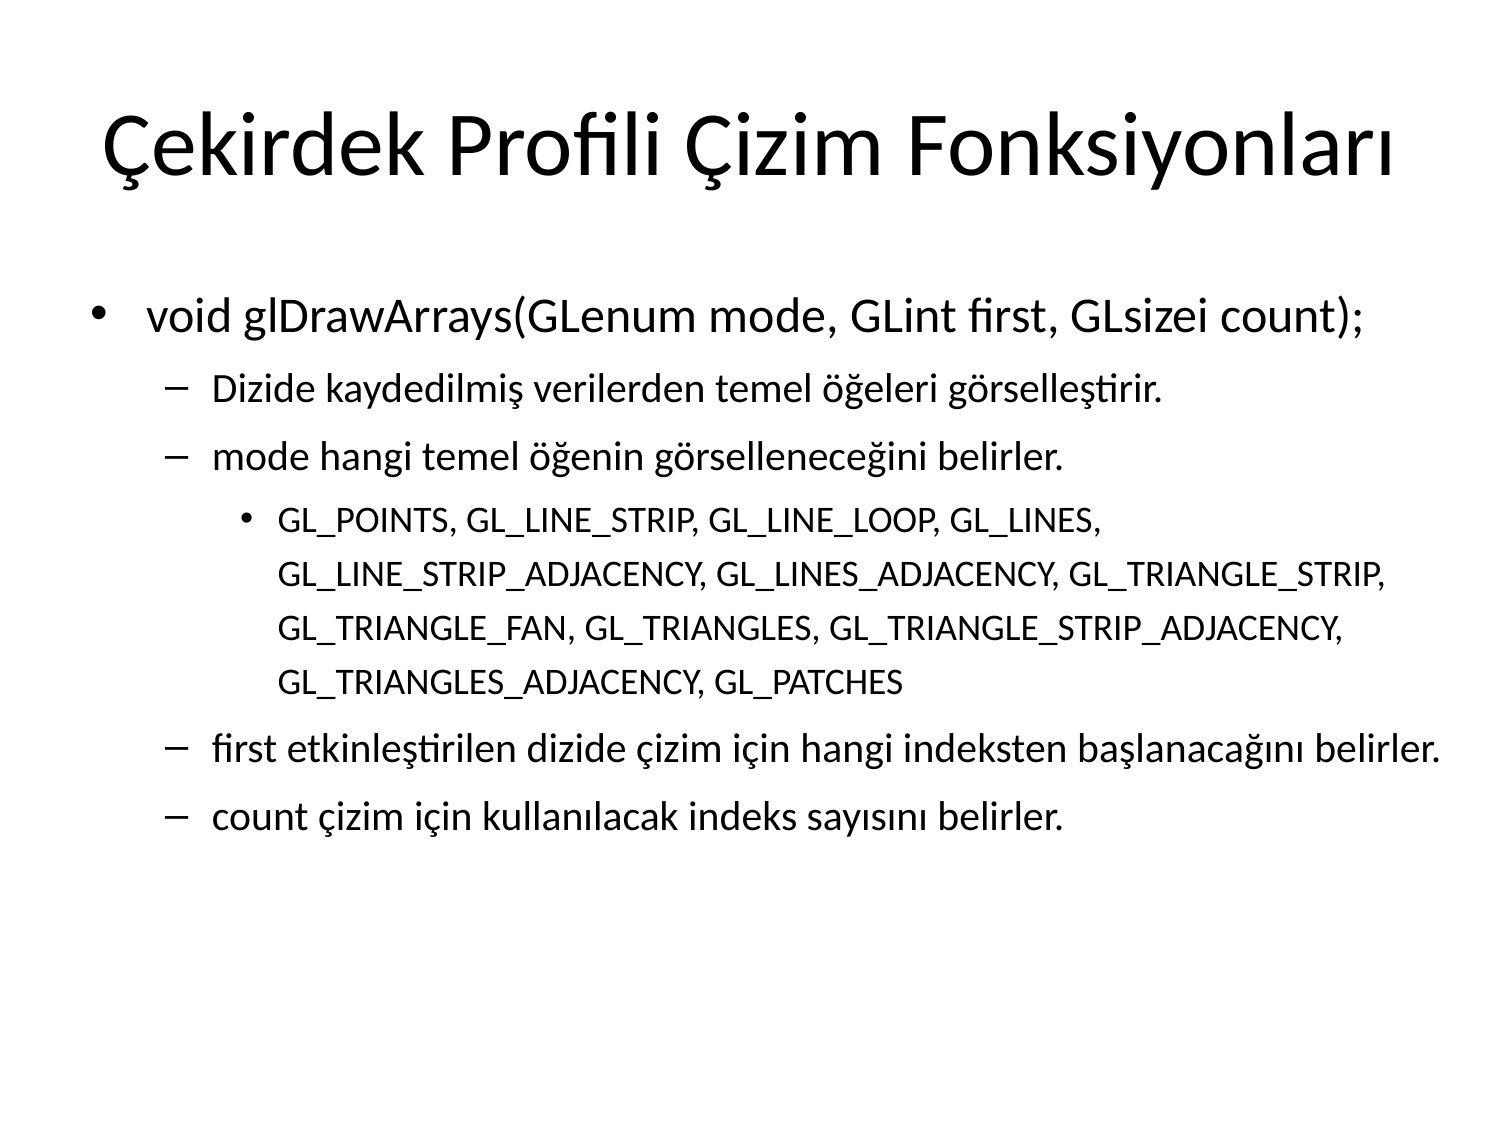

# Çekirdek Profili Çizim Fonksiyonları
void glDrawArrays(GLenum mode, GLint first, GLsizei count);
Dizide kaydedilmiş verilerden temel öğeleri görselleştirir.
mode hangi temel öğenin görselleneceğini belirler.
GL_POINTS, GL_LINE_STRIP, GL_LINE_LOOP, GL_LINES, GL_LINE_STRIP_ADJACENCY, GL_LINES_ADJACENCY, GL_TRIANGLE_STRIP, GL_TRIANGLE_FAN, GL_TRIANGLES, GL_TRIANGLE_STRIP_ADJACENCY, GL_TRIANGLES_ADJACENCY, GL_PATCHES
first etkinleştirilen dizide çizim için hangi indeksten başlanacağını belirler.
count çizim için kullanılacak indeks sayısını belirler.